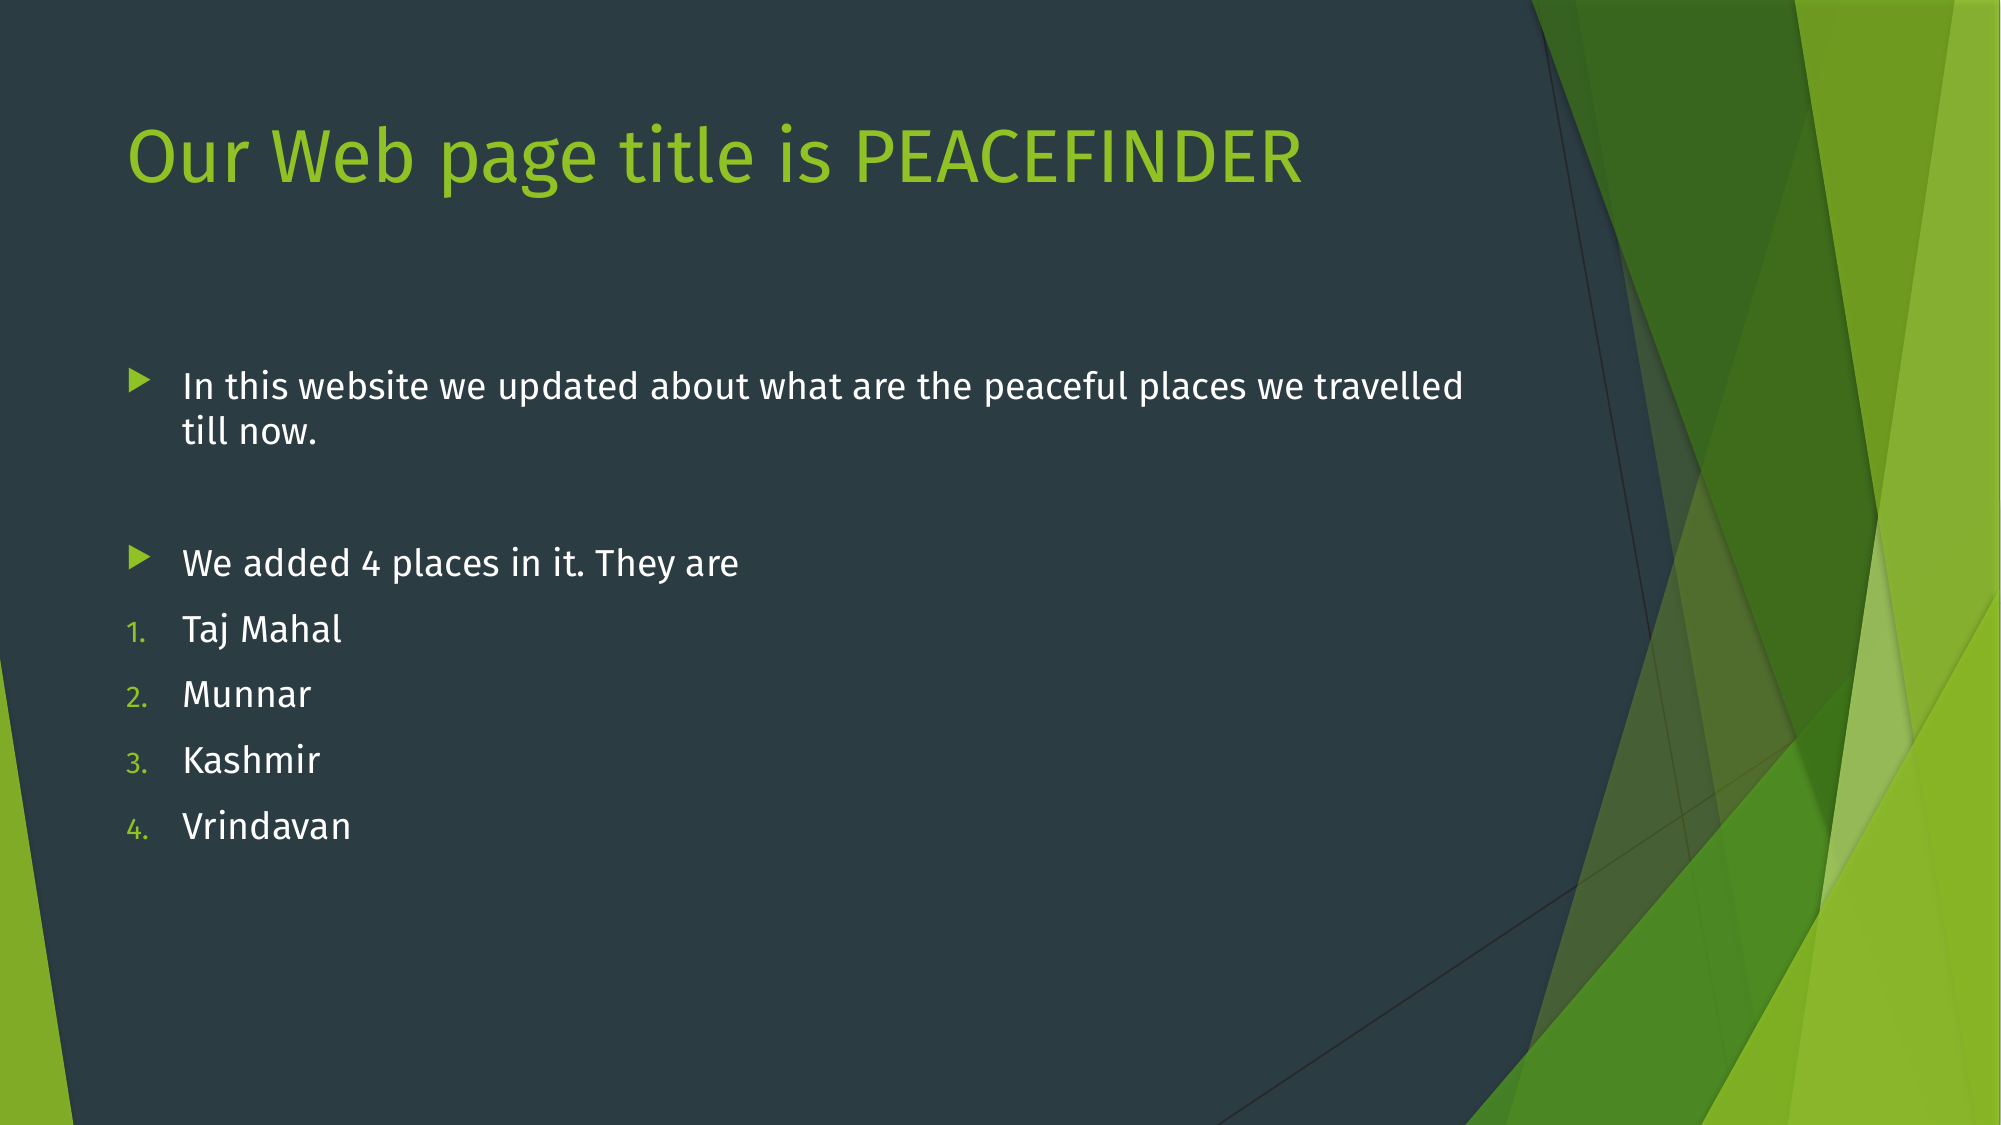

# Our Web page title is PEACEFINDER
In this website we updated about what are the peaceful places we travelled till now.

We added 4 places in it. They are
Taj Mahal
Munnar
Kashmir
Vrindavan